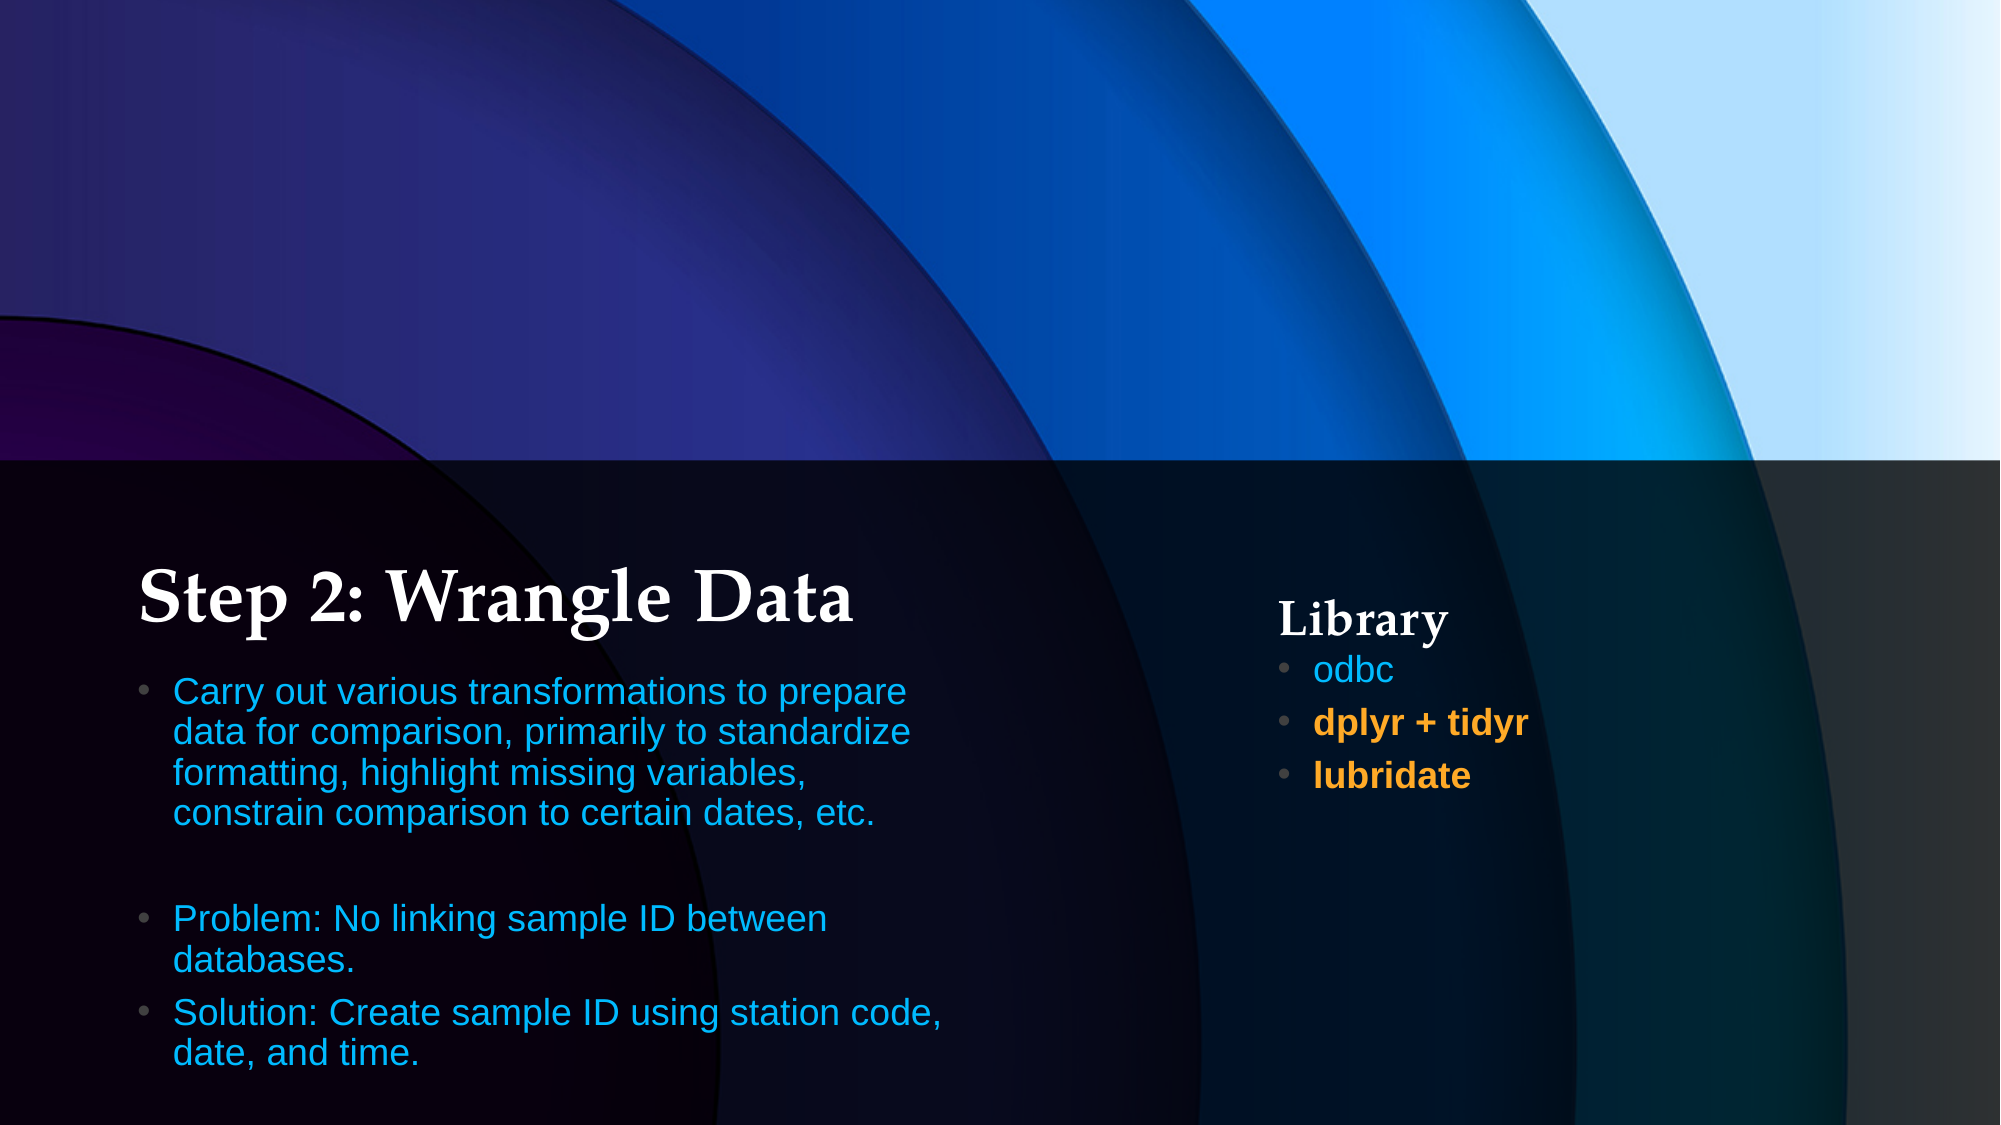

# Step 2: Wrangle Data
Library
odbc
dplyr + tidyr
lubridate
Carry out various transformations to prepare data for comparison, primarily to standardize formatting, highlight missing variables, constrain comparison to certain dates, etc.

Problem: No linking sample ID between databases.
Solution: Create sample ID using station code, date, and time.